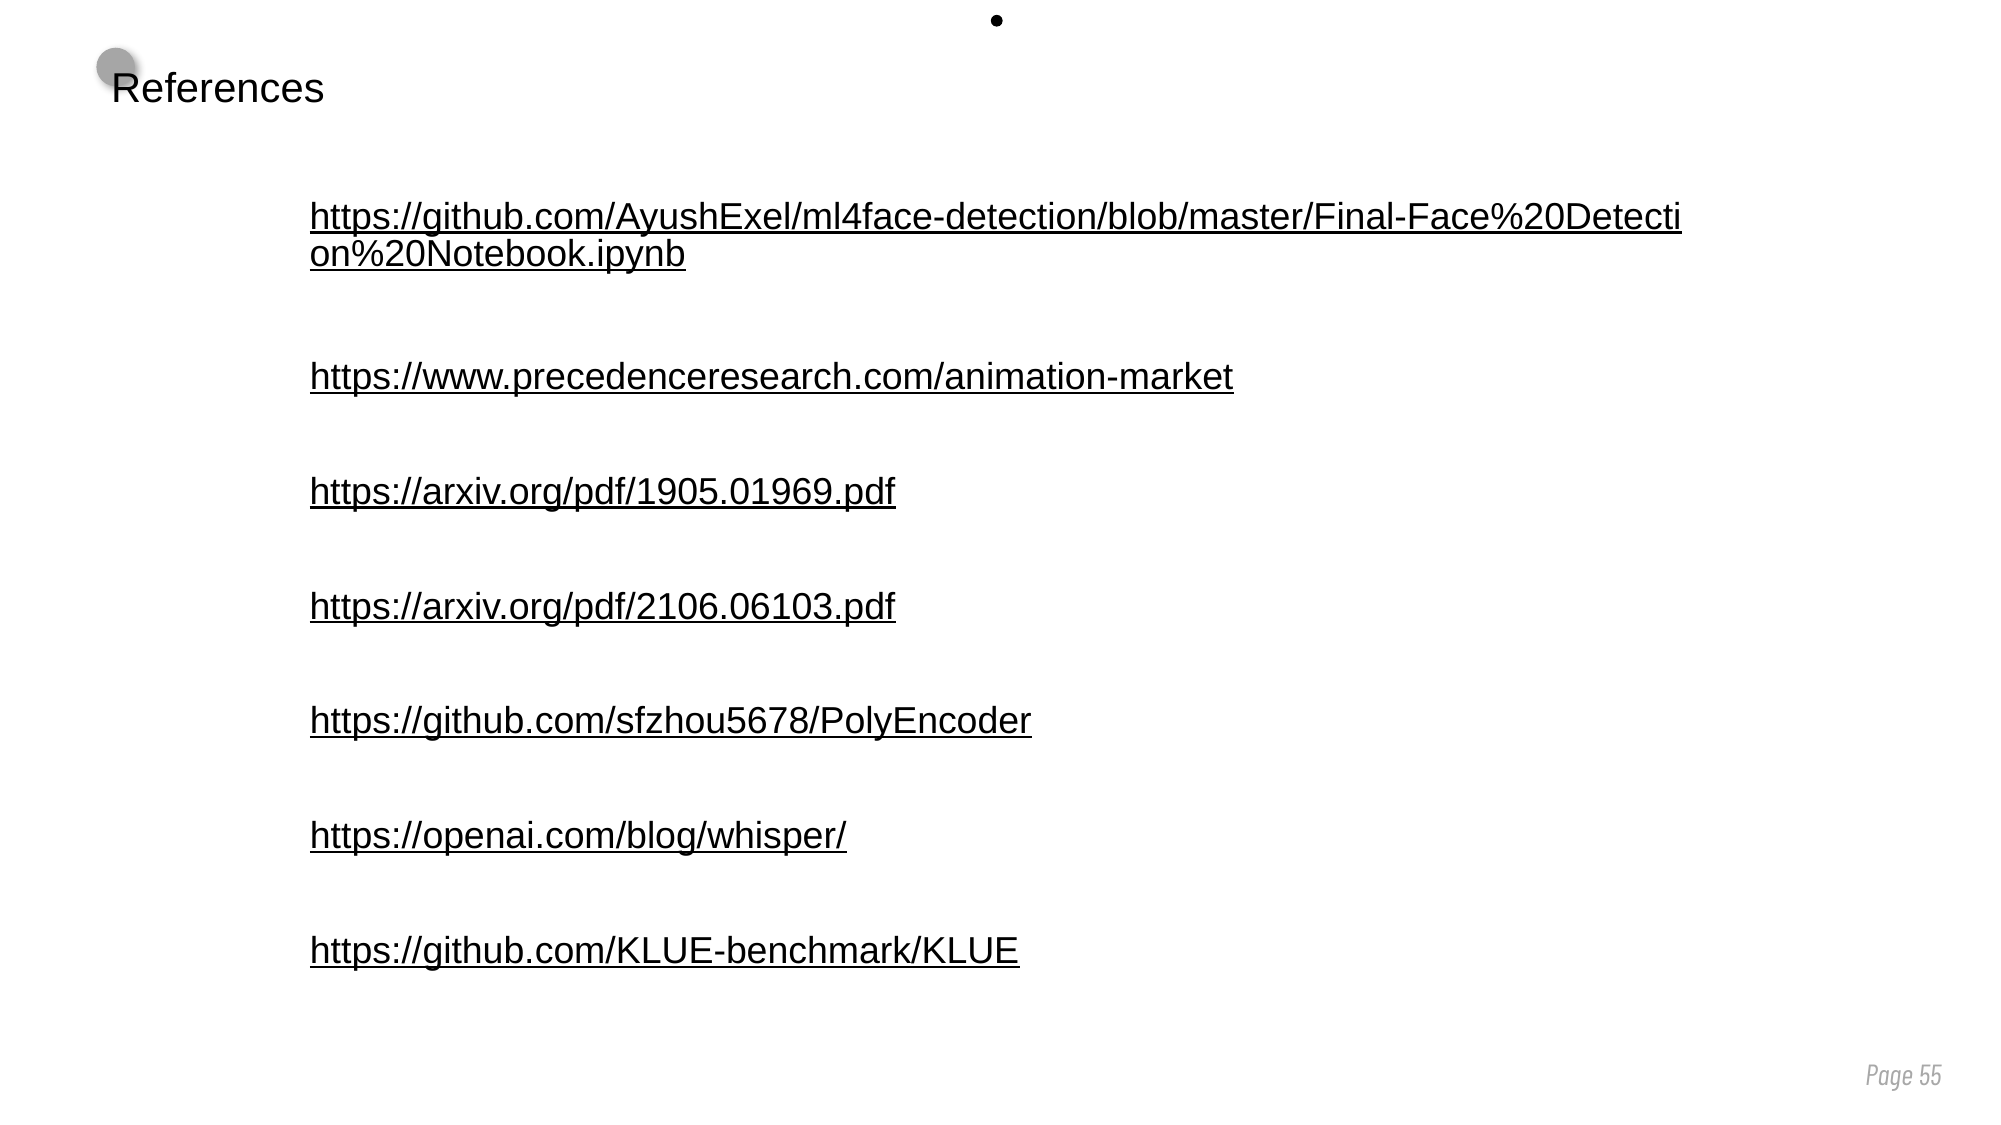

References
https://github.com/AyushExel/ml4face-detection/blob/master/Final-Face%20Detection%20Notebook.ipynb
https://www.precedenceresearch.com/animation-market
https://arxiv.org/pdf/1905.01969.pdf
https://arxiv.org/pdf/2106.06103.pdf
https://github.com/sfzhou5678/PolyEncoder
https://openai.com/blog/whisper/
https://github.com/KLUE-benchmark/KLUE
Page 55